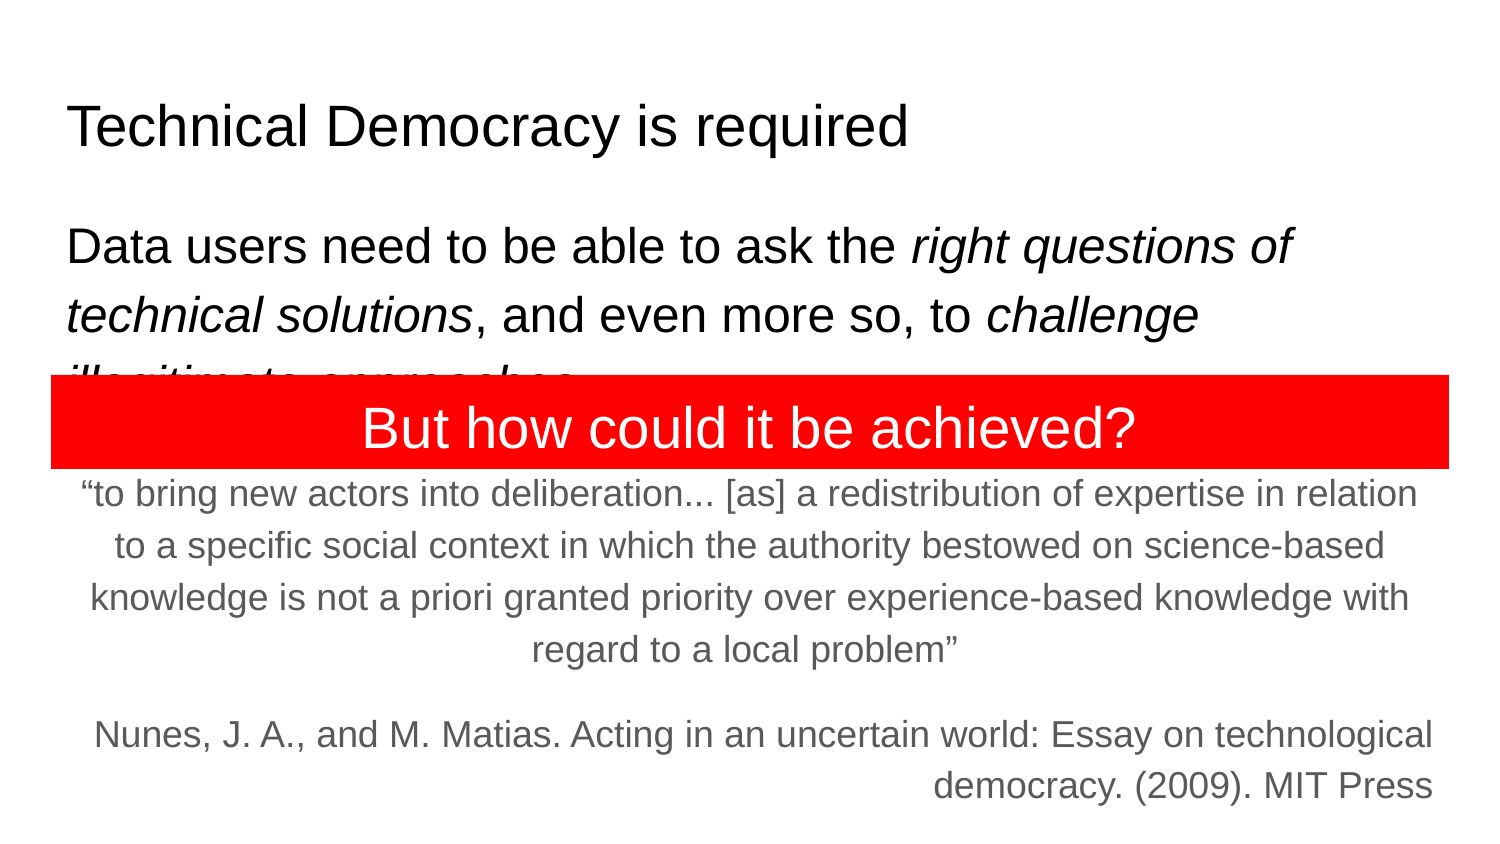

# Technical Democracy is required
Data users need to be able to ask the right questions of technical solutions, and even more so, to challenge illegitimate approaches.

“to bring new actors into deliberation... [as] a redistribution of expertise in relation to a specific social context in which the authority bestowed on science-based knowledge is not a priori granted priority over experience-based knowledge with regard to a local problem”
Nunes, J. A., and M. Matias. Acting in an uncertain world: Essay on technological democracy. (2009). MIT Press

But how could it be achieved?